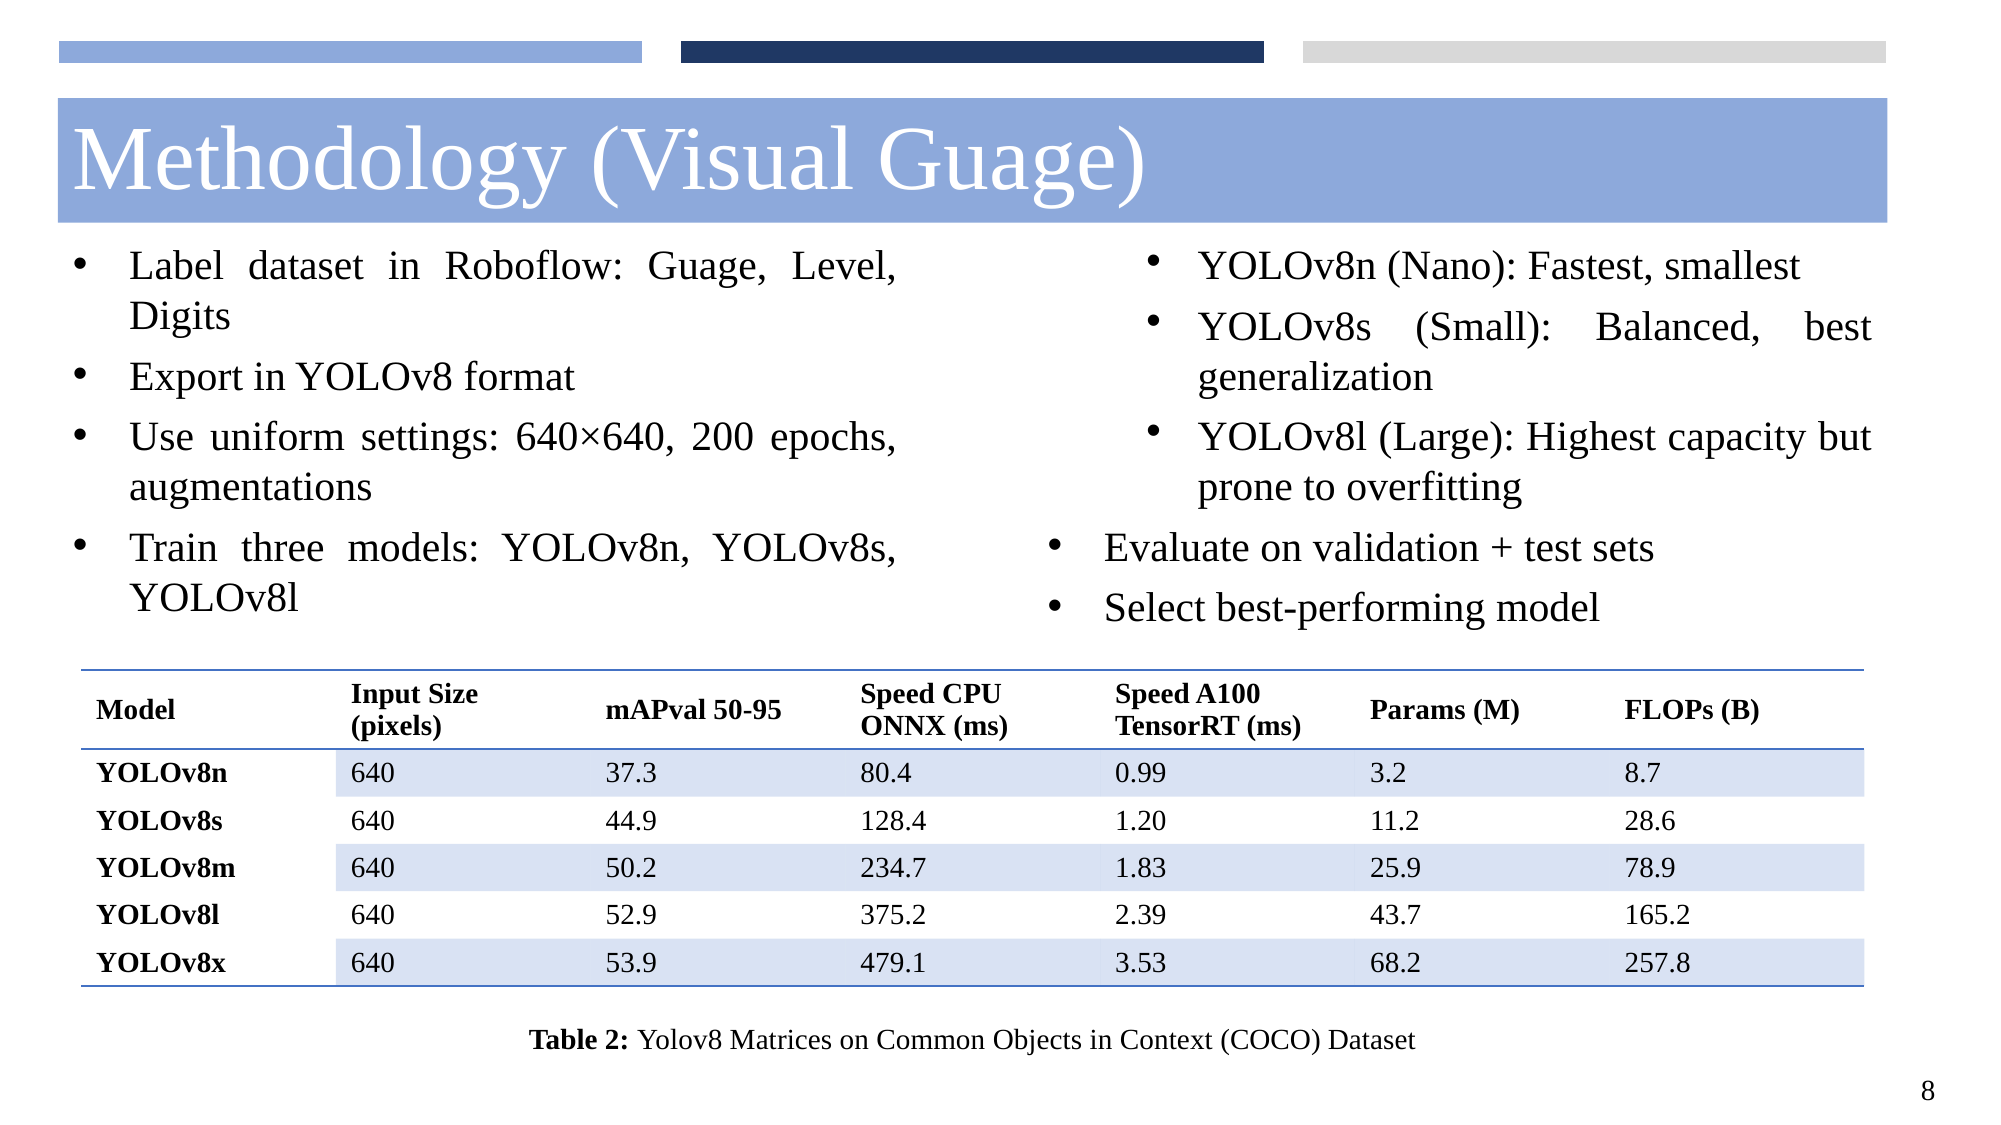

# Methodology (Visual Guage)
Label dataset in Roboflow: Guage, Level, Digits
Export in YOLOv8 format
Use uniform settings: 640×640, 200 epochs, augmentations
Train three models: YOLOv8n, YOLOv8s, YOLOv8l
YOLOv8n (Nano): Fastest, smallest
YOLOv8s (Small): Balanced, best generalization
YOLOv8l (Large): Highest capacity but prone to overfitting
Evaluate on validation + test sets
Select best-performing model
| Model | Input Size (pixels) | mAPval 50-95 | Speed CPU ONNX (ms) | Speed A100 TensorRT (ms) | Params (M) | FLOPs (B) |
| --- | --- | --- | --- | --- | --- | --- |
| YOLOv8n | 640 | 37.3 | 80.4 | 0.99 | 3.2 | 8.7 |
| YOLOv8s | 640 | 44.9 | 128.4 | 1.20 | 11.2 | 28.6 |
| YOLOv8m | 640 | 50.2 | 234.7 | 1.83 | 25.9 | 78.9 |
| YOLOv8l | 640 | 52.9 | 375.2 | 2.39 | 43.7 | 165.2 |
| YOLOv8x | 640 | 53.9 | 479.1 | 3.53 | 68.2 | 257.8 |
Table 2: Yolov8 Matrices on Common Objects in Context (COCO) Dataset
8